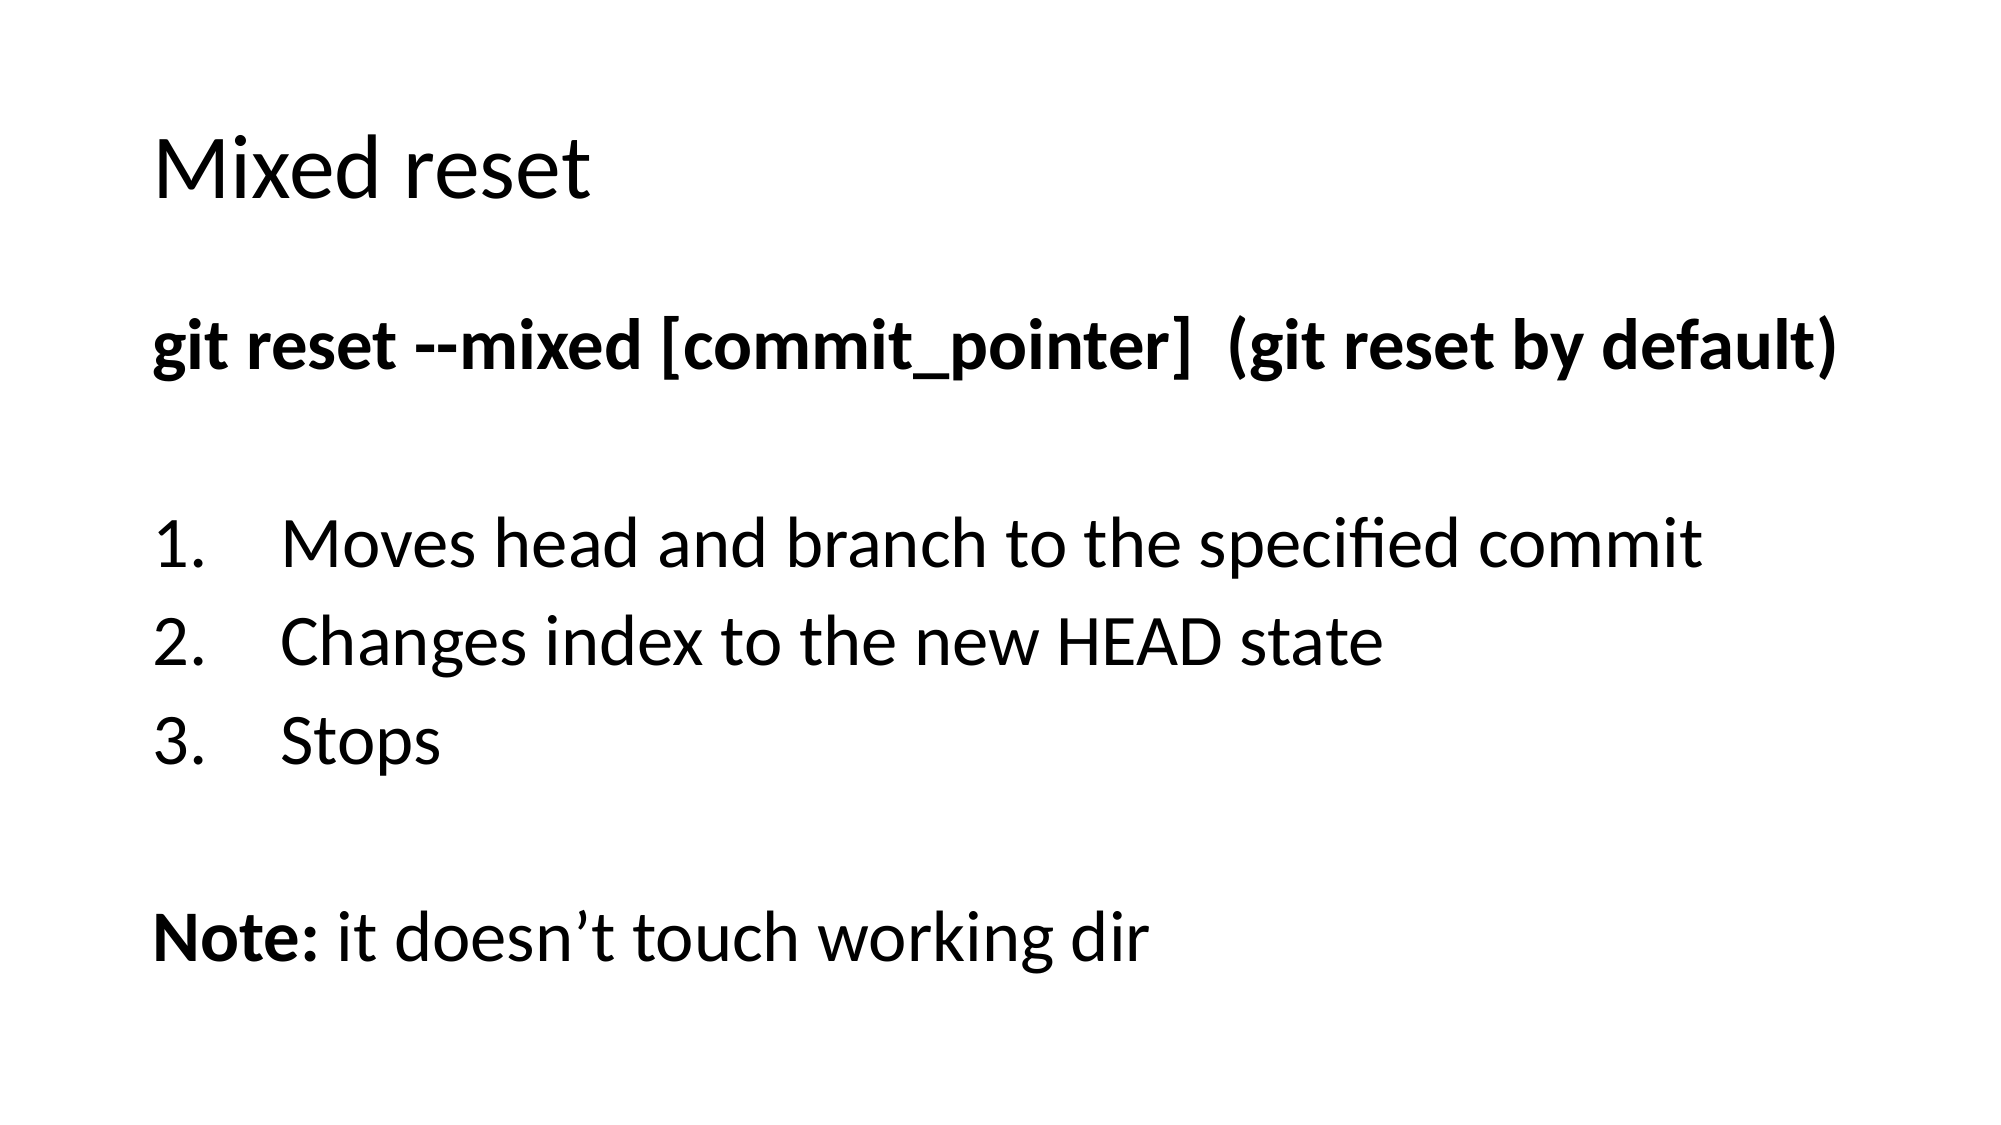

# Mixed reset
git reset --mixed [commit_pointer]  (git reset by default)

Moves head and branch to the specified commit
Changes index to the new HEAD state
Stops

Note: it doesn’t touch working dir